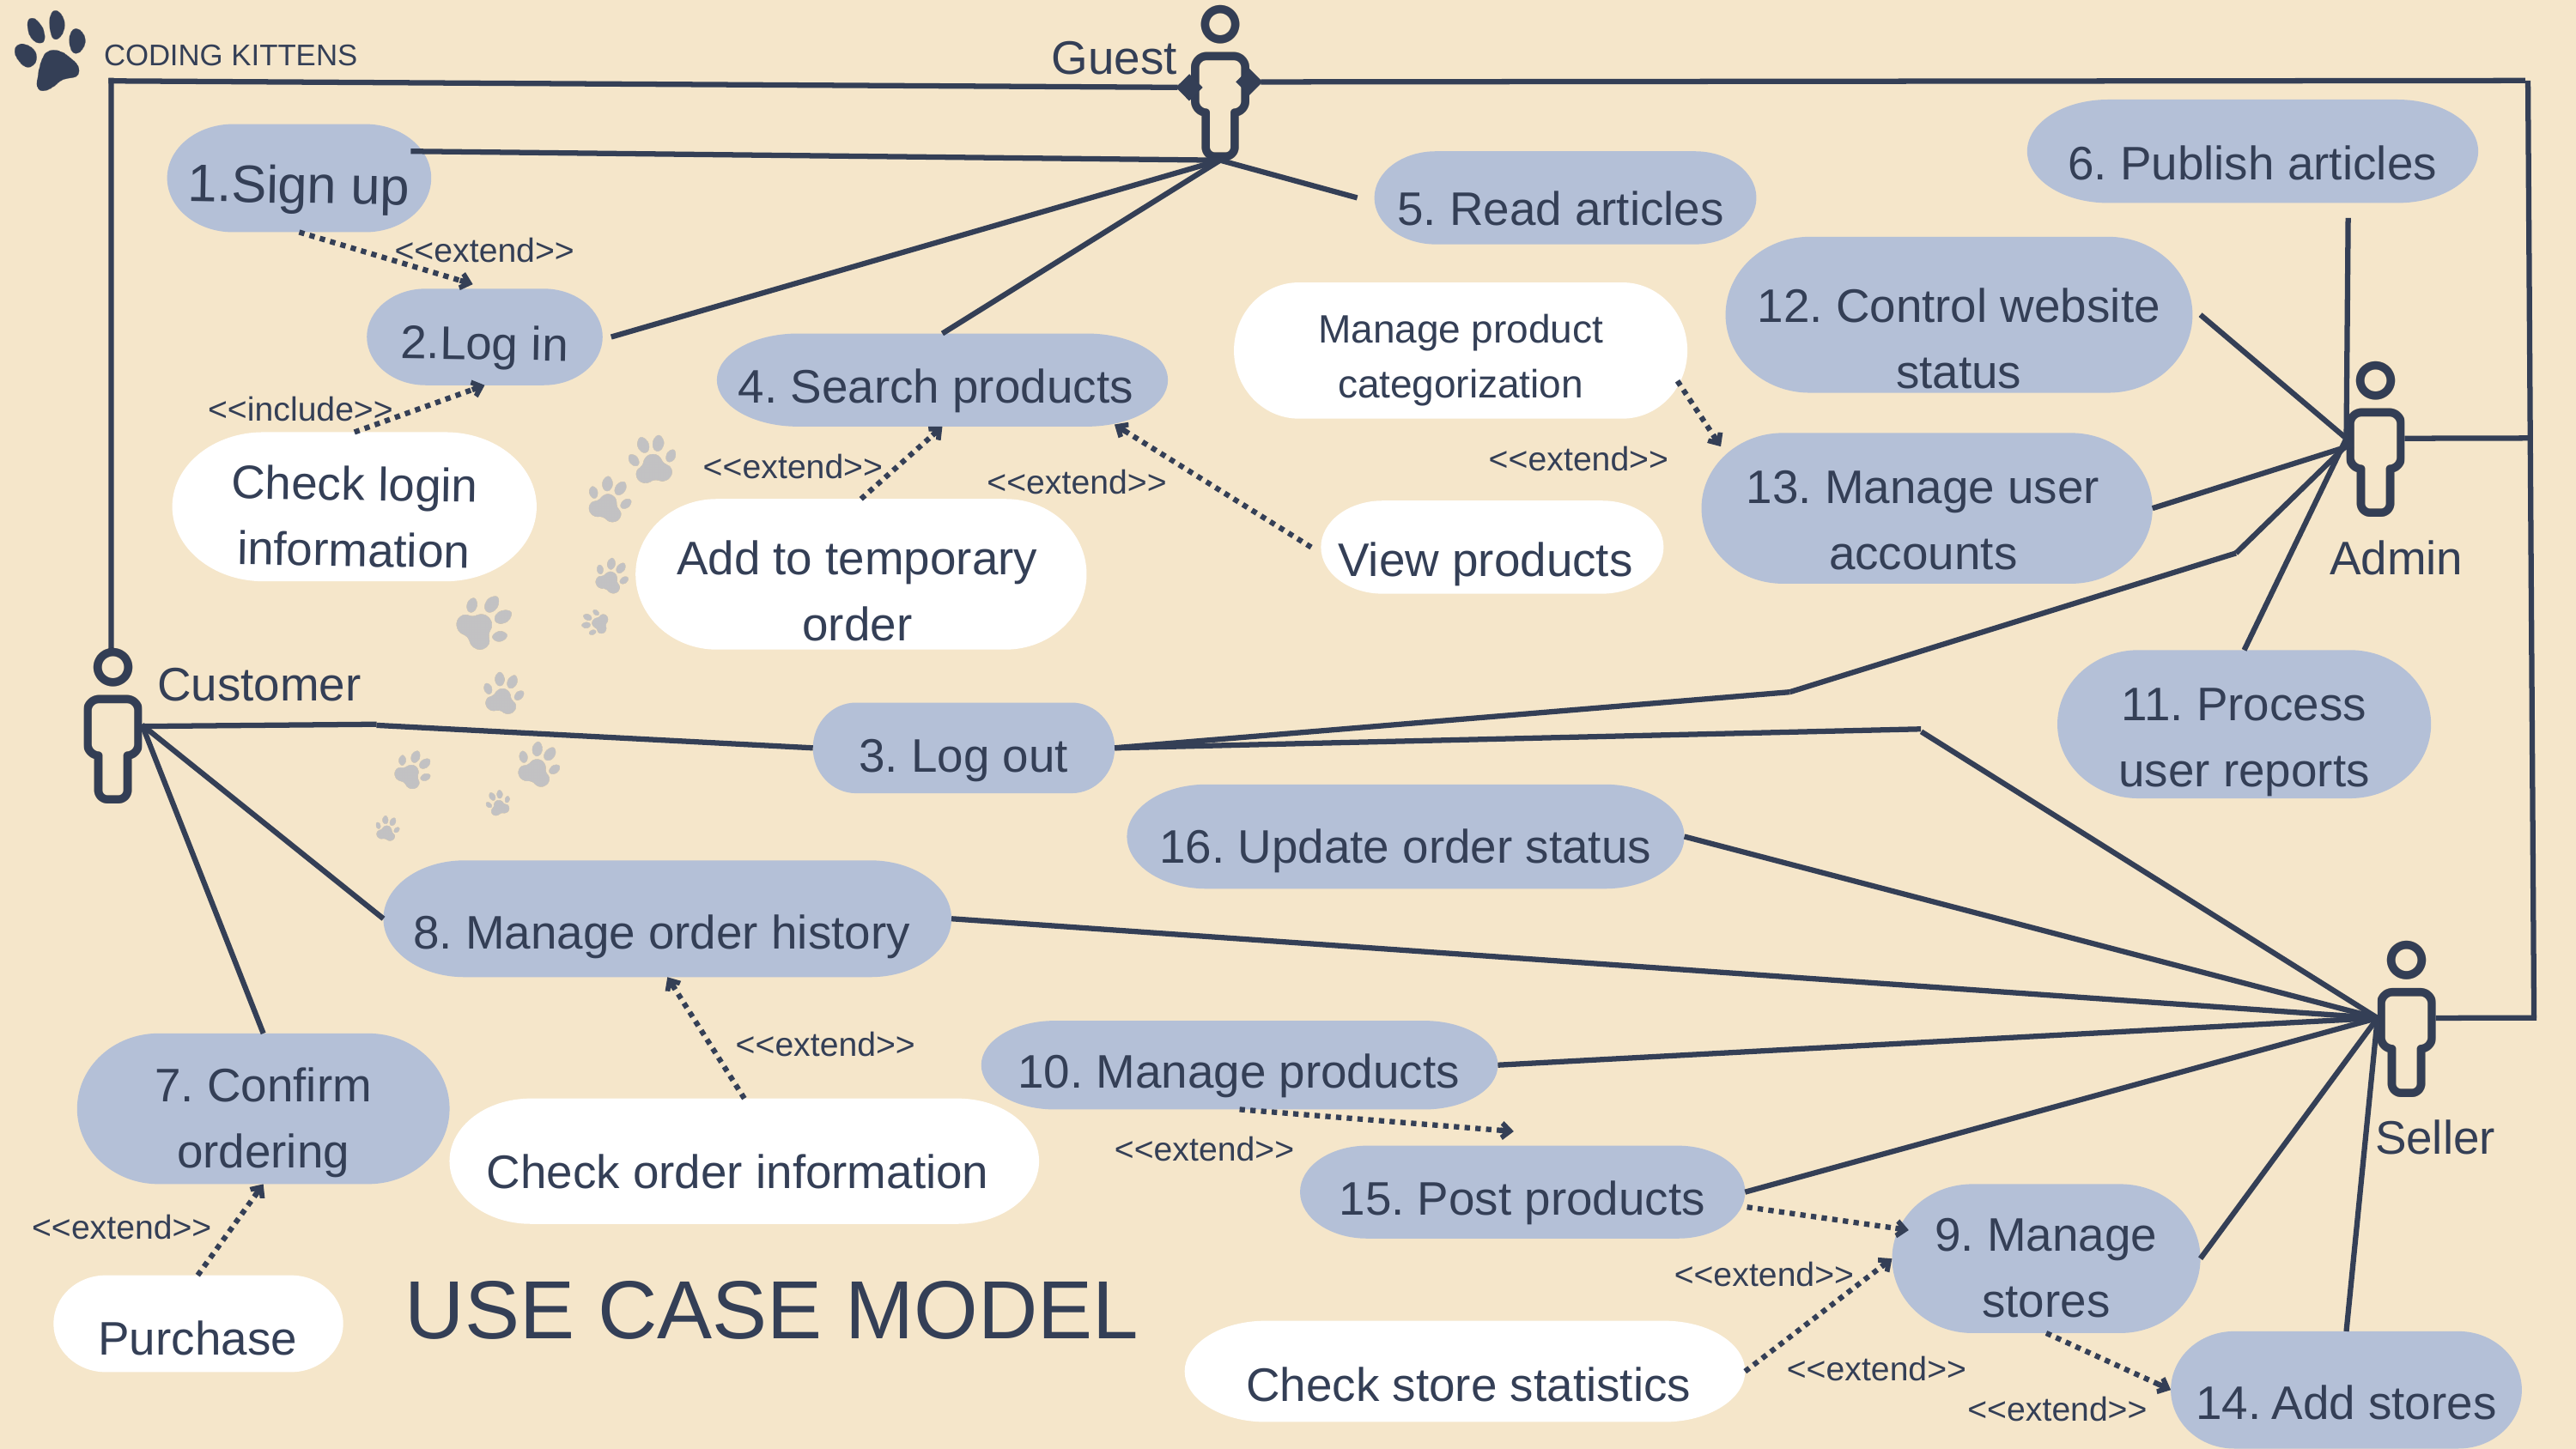

CODING KITTENS
Guest

6. Publish articles

1.Sign up

5. Read articles

<<extend>>

12. Control website status

Manage product categorization

2.Log in

4. Search products

<<include>>

<<extend>>

Check login information

13. Manage user accounts

<<extend>>

<<extend>>

Add to temporary order

View products
Admin

Customer

11. Process user reports

3. Log out

16. Update order status

8. Manage order history

<<extend>>

10. Manage products

7. Confirm ordering
Seller

Check order information

<<extend>>

15. Post products

9. Manage stores
<<extend>>

USE CASE MODEL
<<extend>>

Purchase

Check store statistics

14. Add stores

<<extend>>
<<extend>>